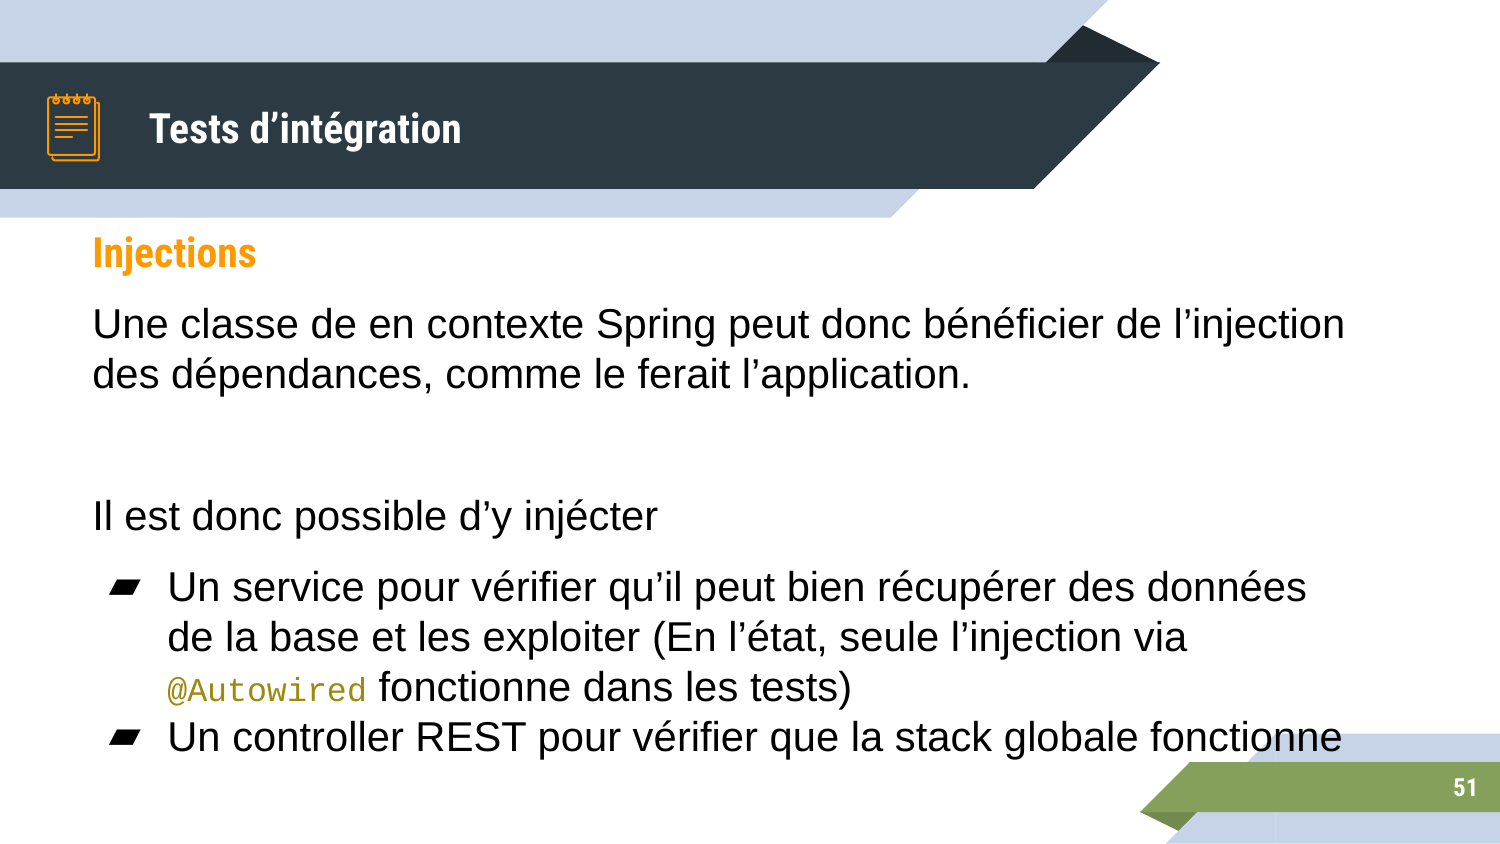

# Tests d’intégration

Injections
Une classe de en contexte Spring peut donc bénéficier de l’injection des dépendances, comme le ferait l’application.

Il est donc possible d’y injécter
Un service pour vérifier qu’il peut bien récupérer des données de la base et les exploiter (En l’état, seule l’injection via @Autowired fonctionne dans les tests)
Un controller REST pour vérifier que la stack globale fonctionne

51